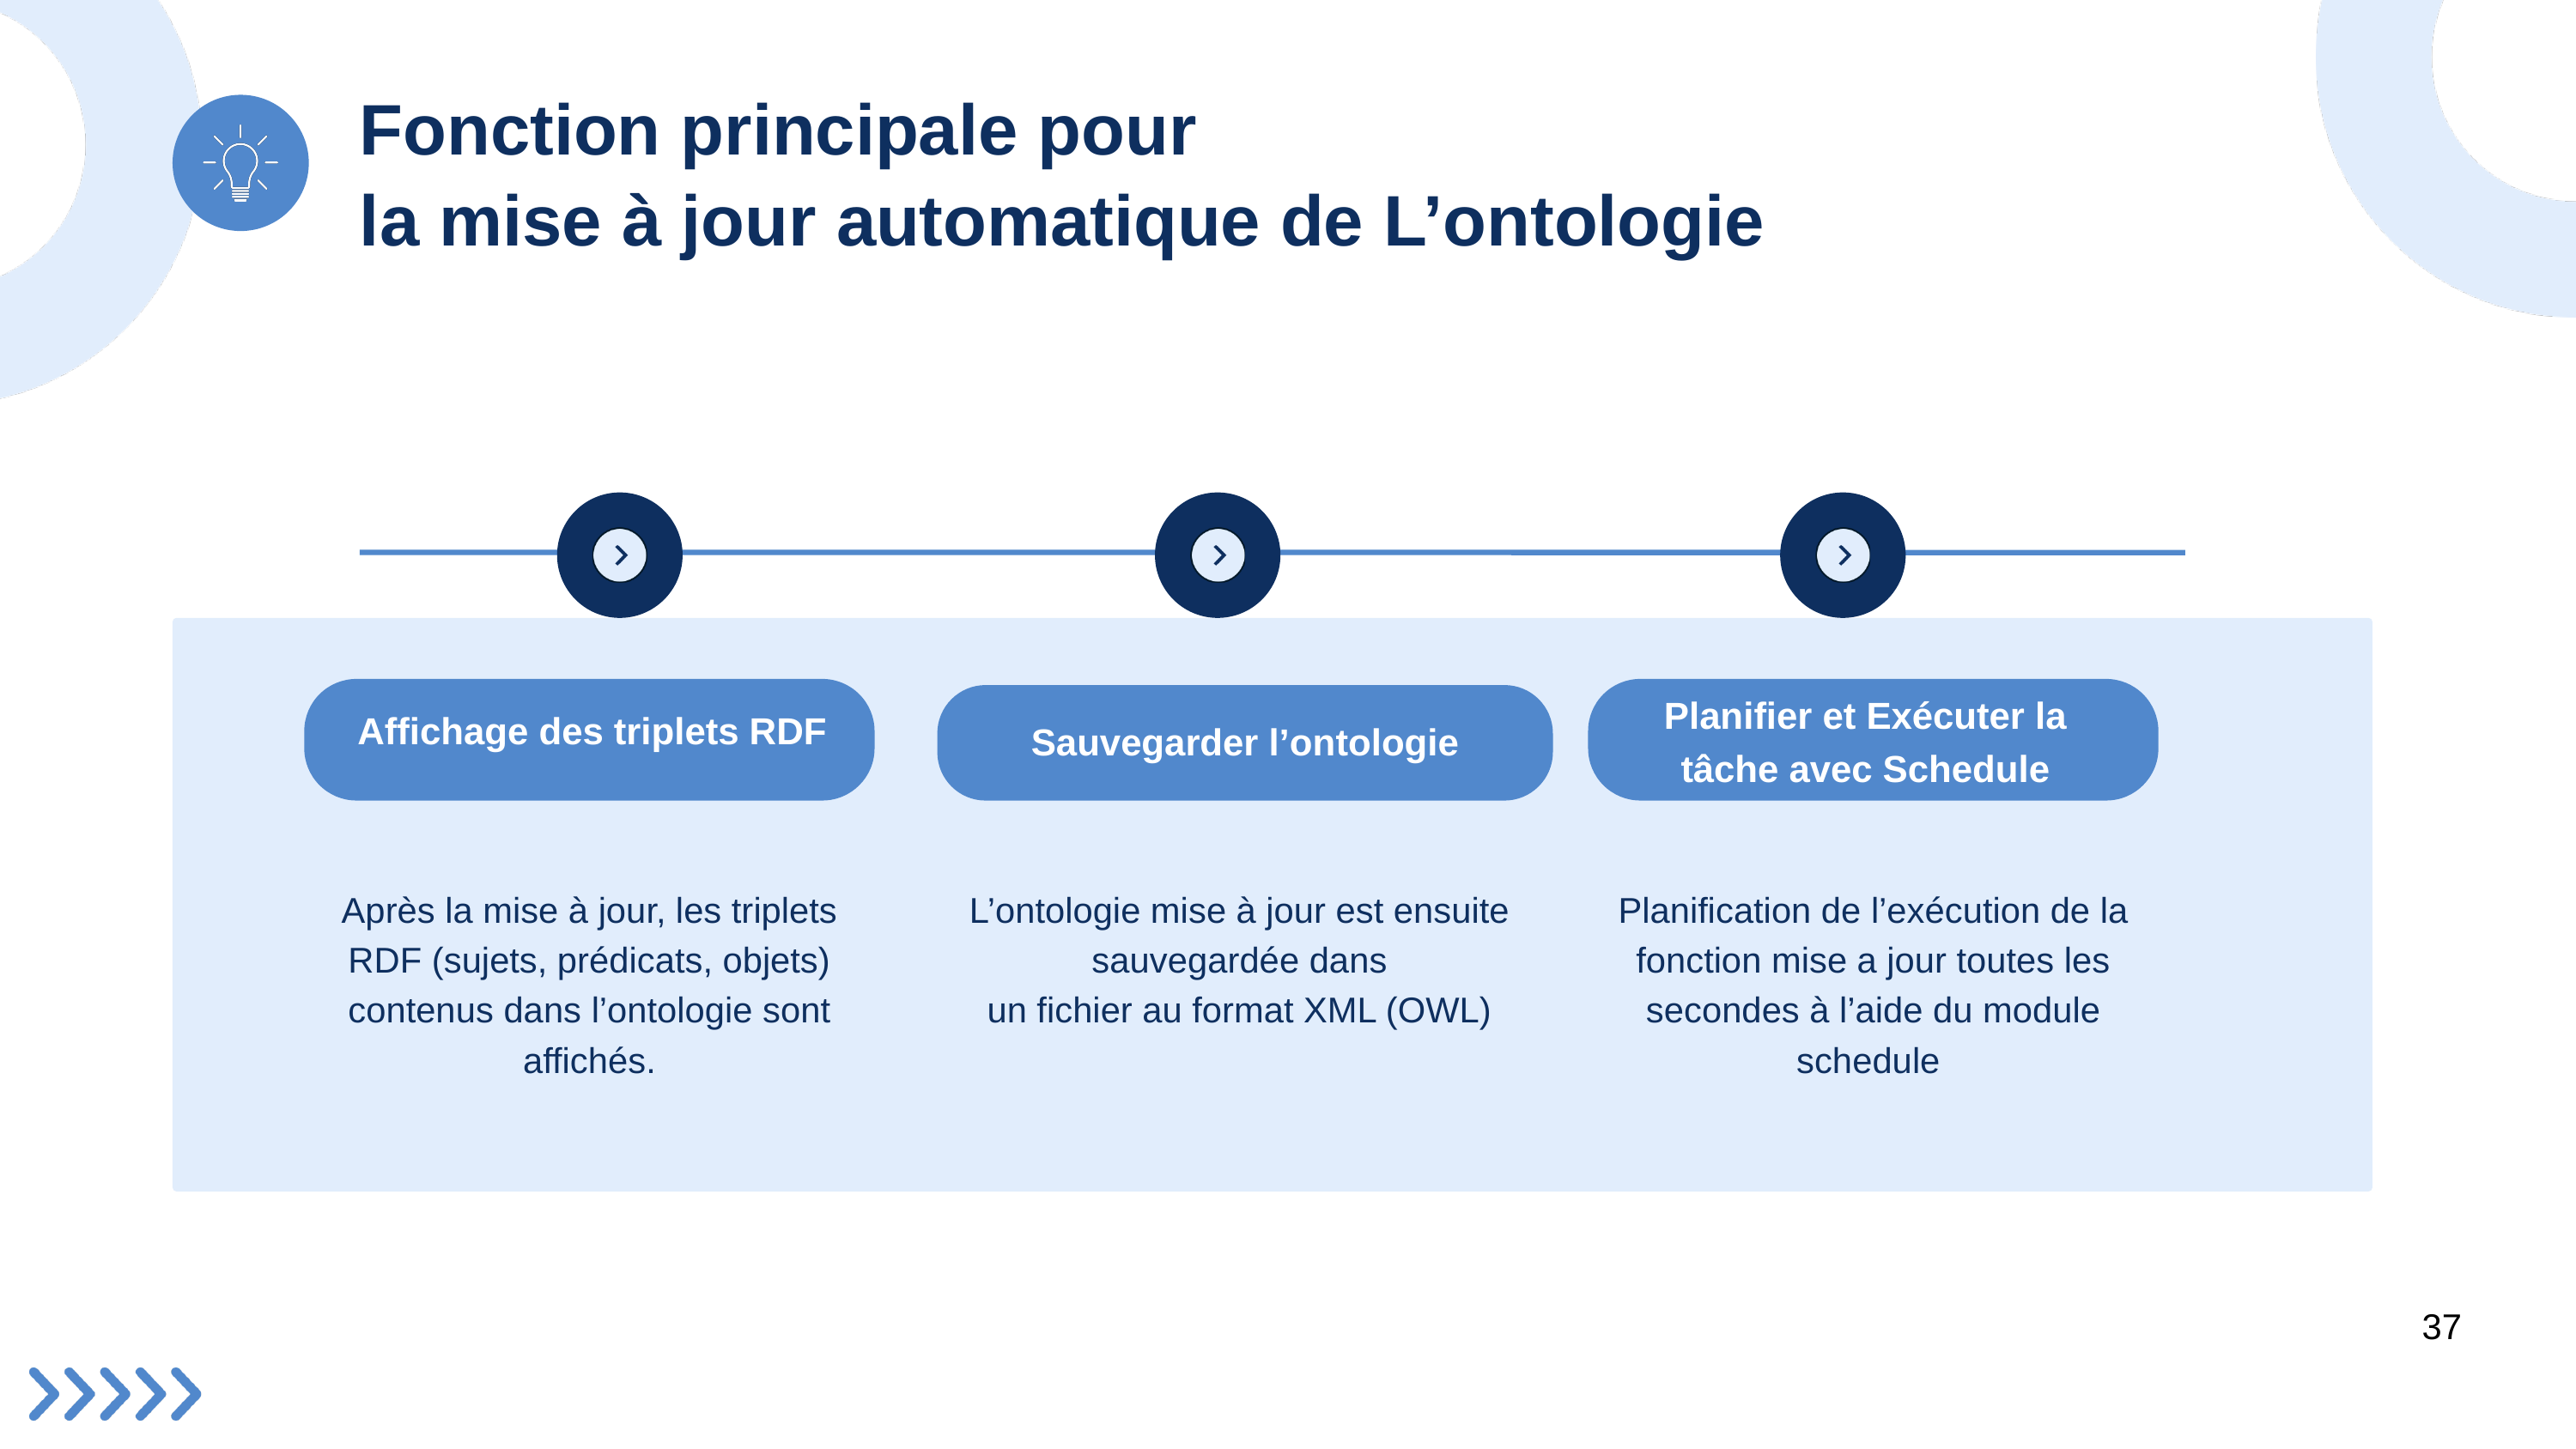

Fonction principale pour
la mise à jour automatique de L’ontologie

Planifier et Exécuter la tâche avec Schedule

Affichage des triplets RDF
Sauvegarder l’ontologie
Après la mise à jour, les triplets RDF (sujets, prédicats, objets)
contenus dans l’ontologie sont affichés.
L’ontologie mise à jour est ensuite sauvegardée dans
un fichier au format XML (OWL)
Planification de l’exécution de la fonction mise a jour toutes les secondes à l’aide du module schedule
37